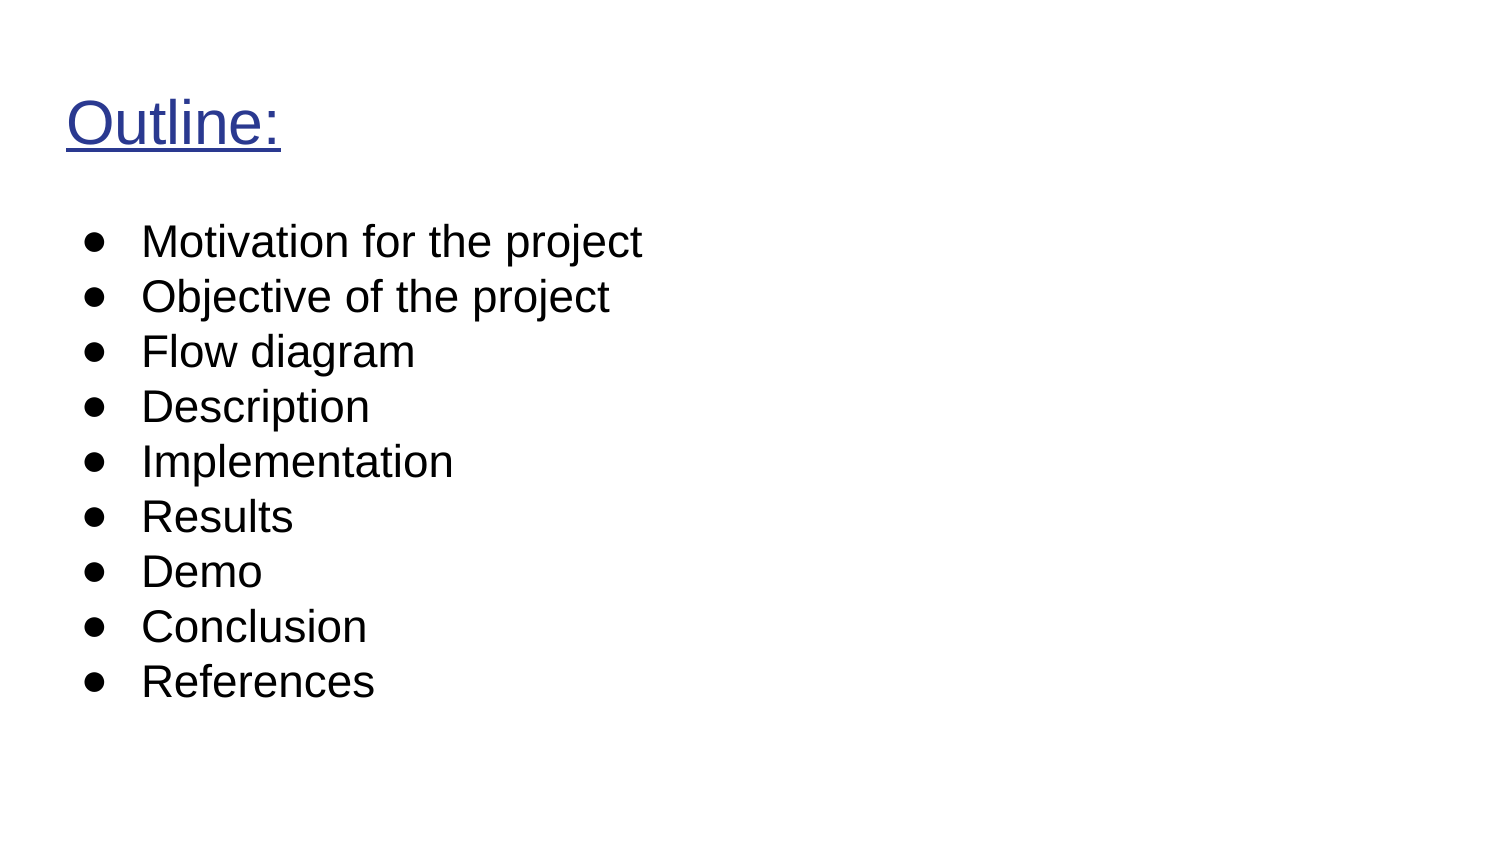

# Outline:

Motivation for the project
Objective of the project
Flow diagram
Description
Implementation
Results
Demo
Conclusion
References